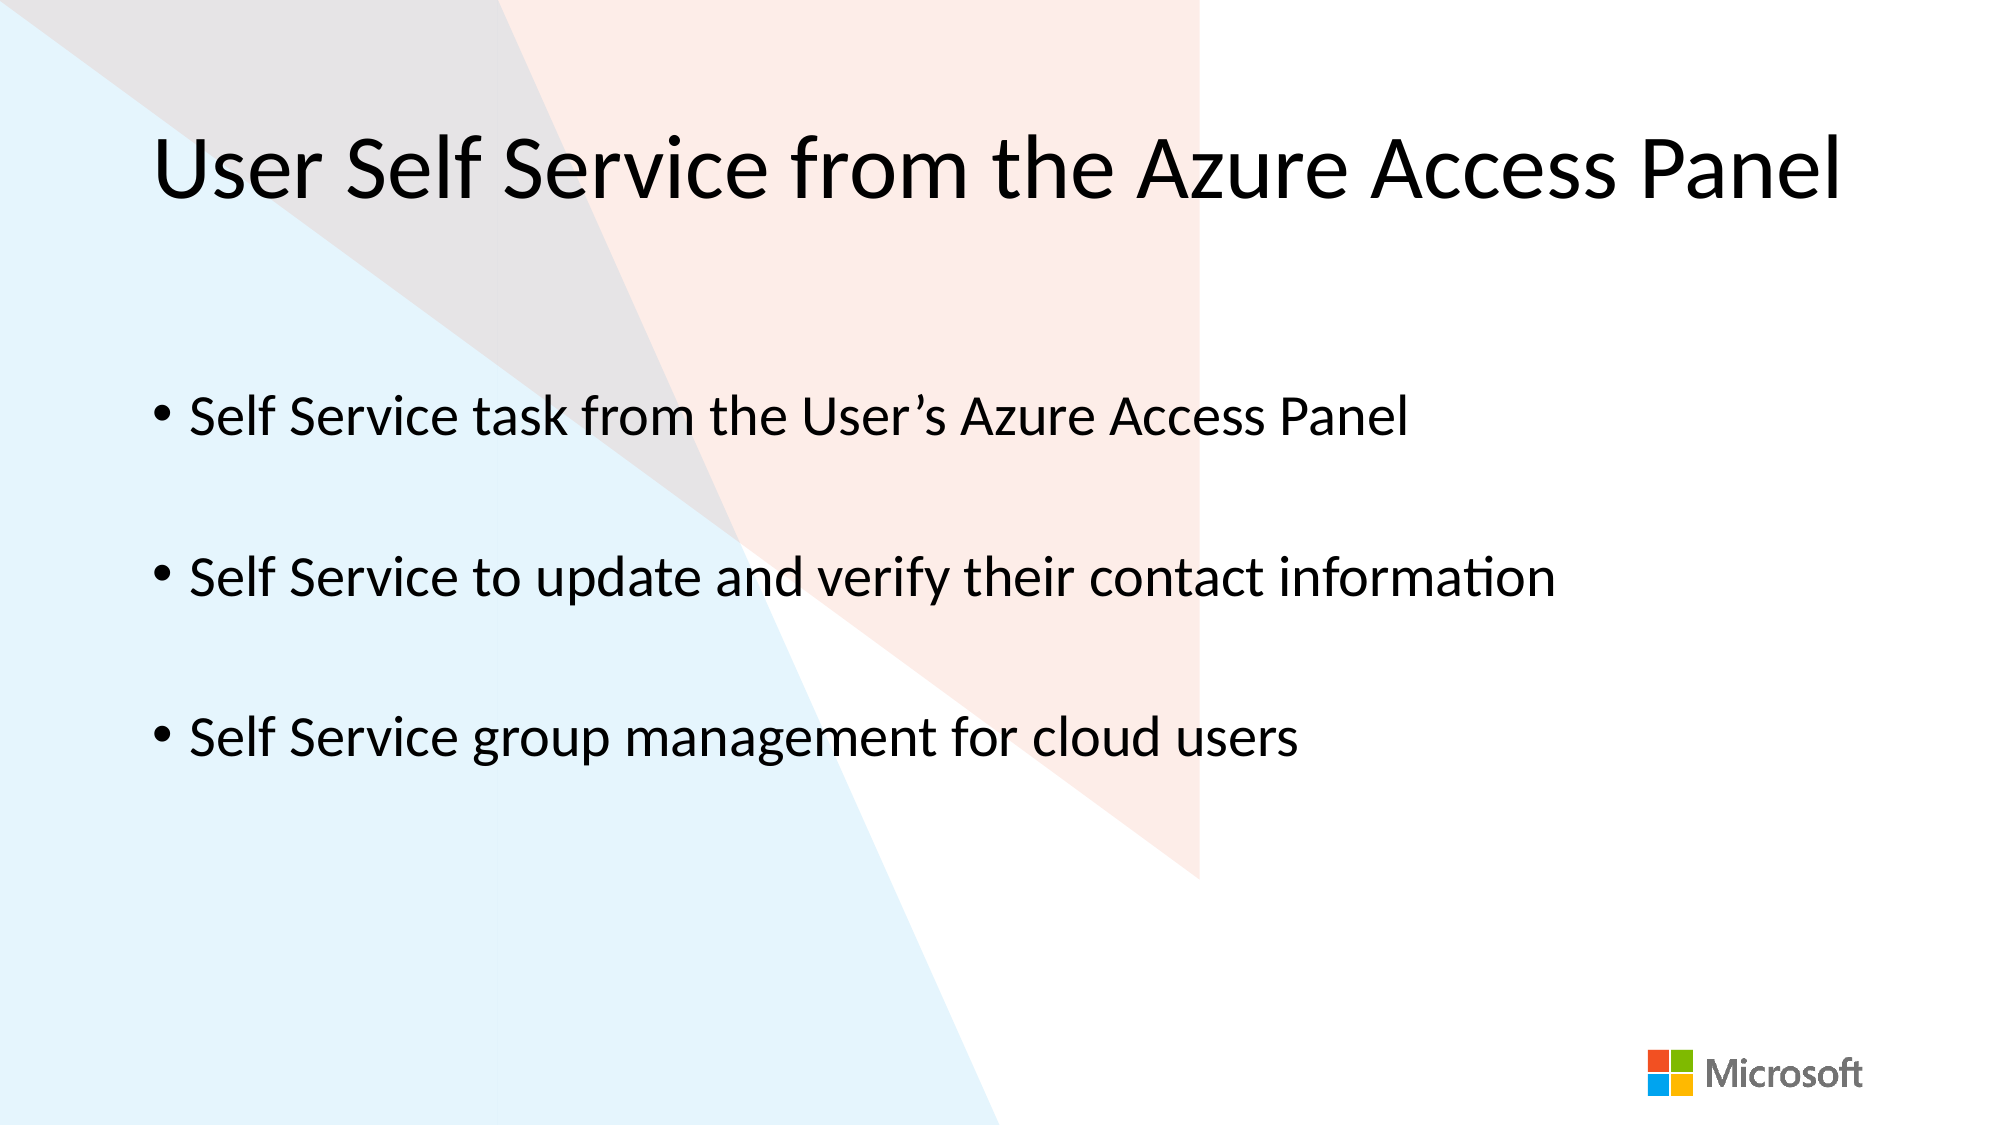

# User Self Service from the Azure Access Panel
Self Service task from the User’s Azure Access Panel
Self Service to update and verify their contact information
Self Service group management for cloud users